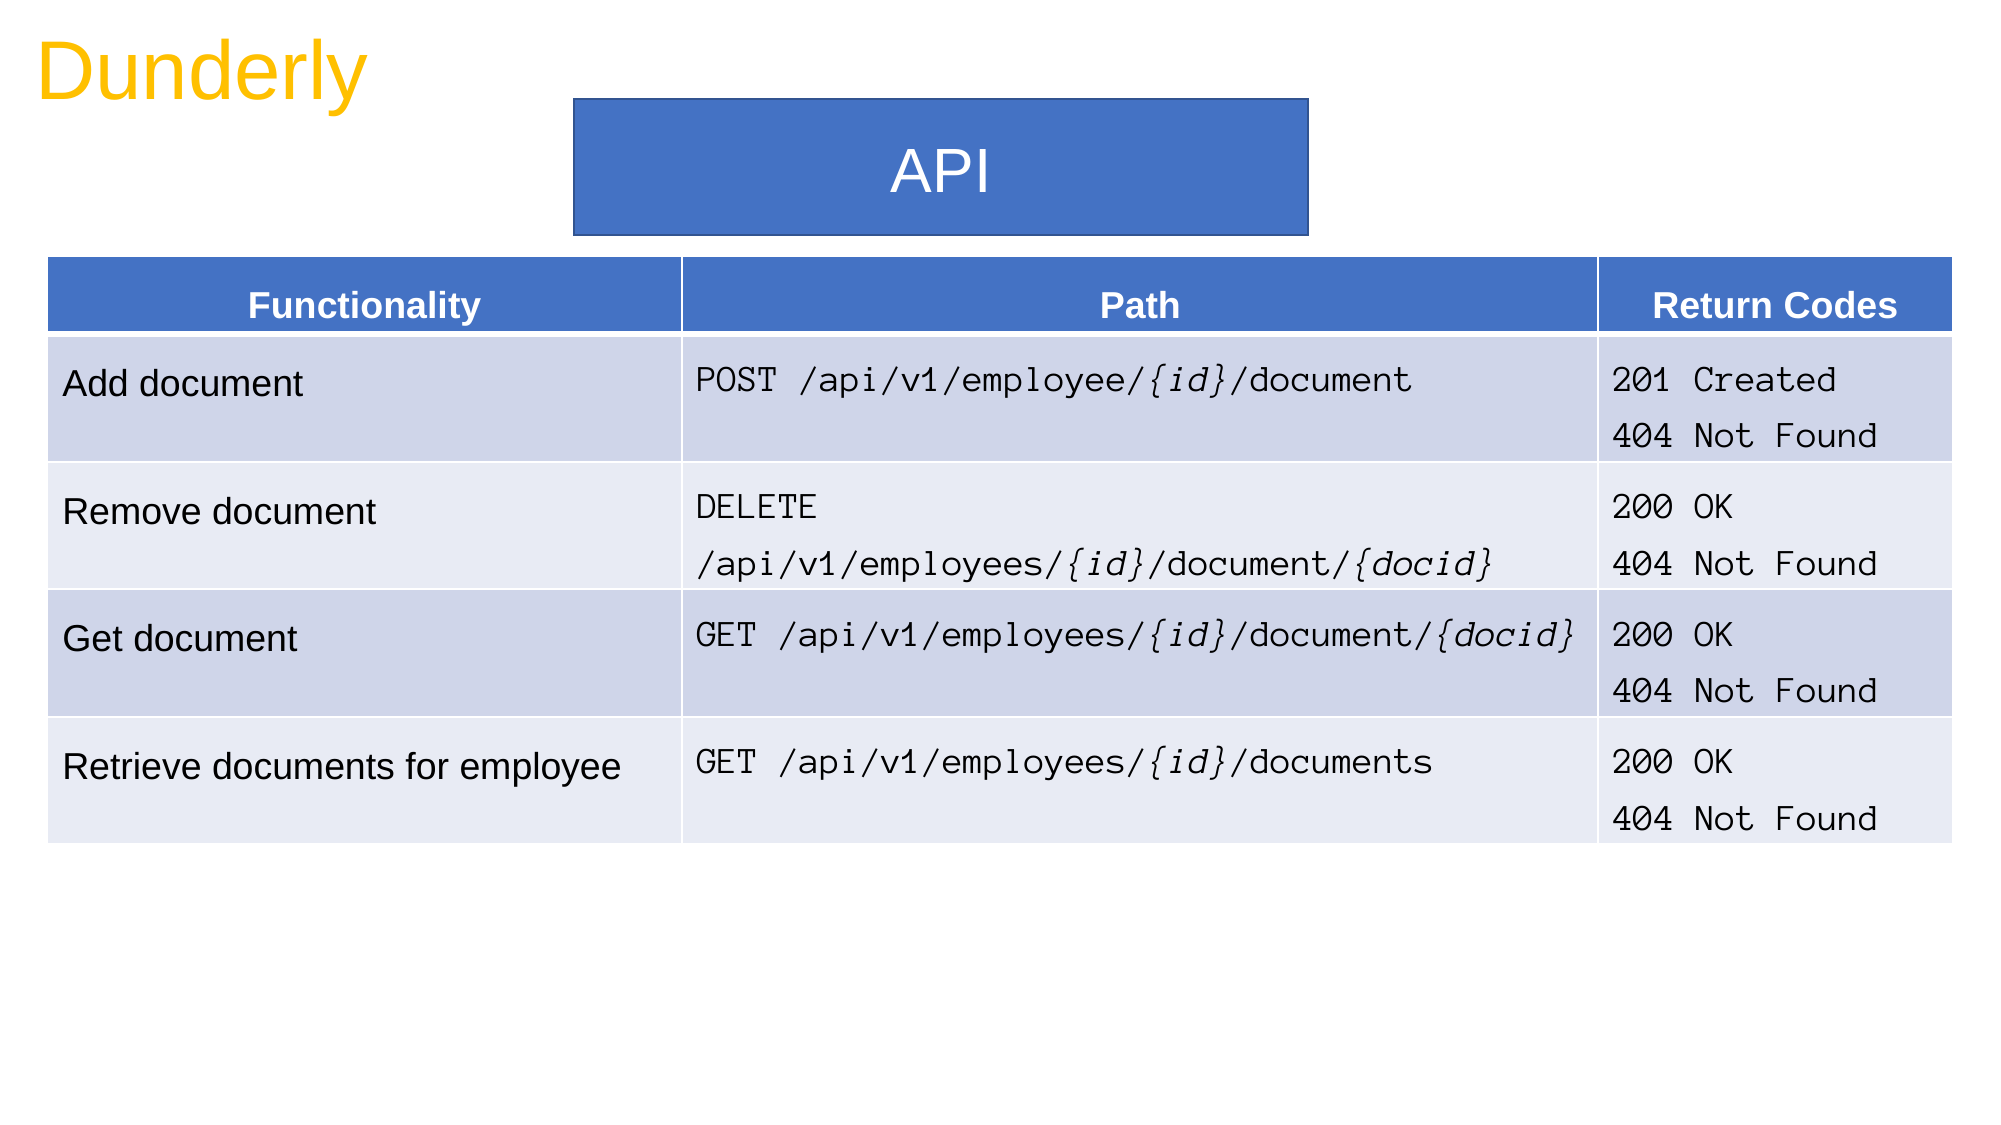

Dunderly
API
| Functionality | Path | Return Codes |
| --- | --- | --- |
| Add document | POST /api/v1/employee/{id}/document | 201 Created 404 Not Found |
| Remove document | DELETE /api/v1/employees/{id}/document/{docid} | 200 OK 404 Not Found |
| Get document | GET /api/v1/employees/{id}/document/{docid} | 200 OK 404 Not Found |
| Retrieve documents for employee | GET /api/v1/employees/{id}/documents | 200 OK 404 Not Found |